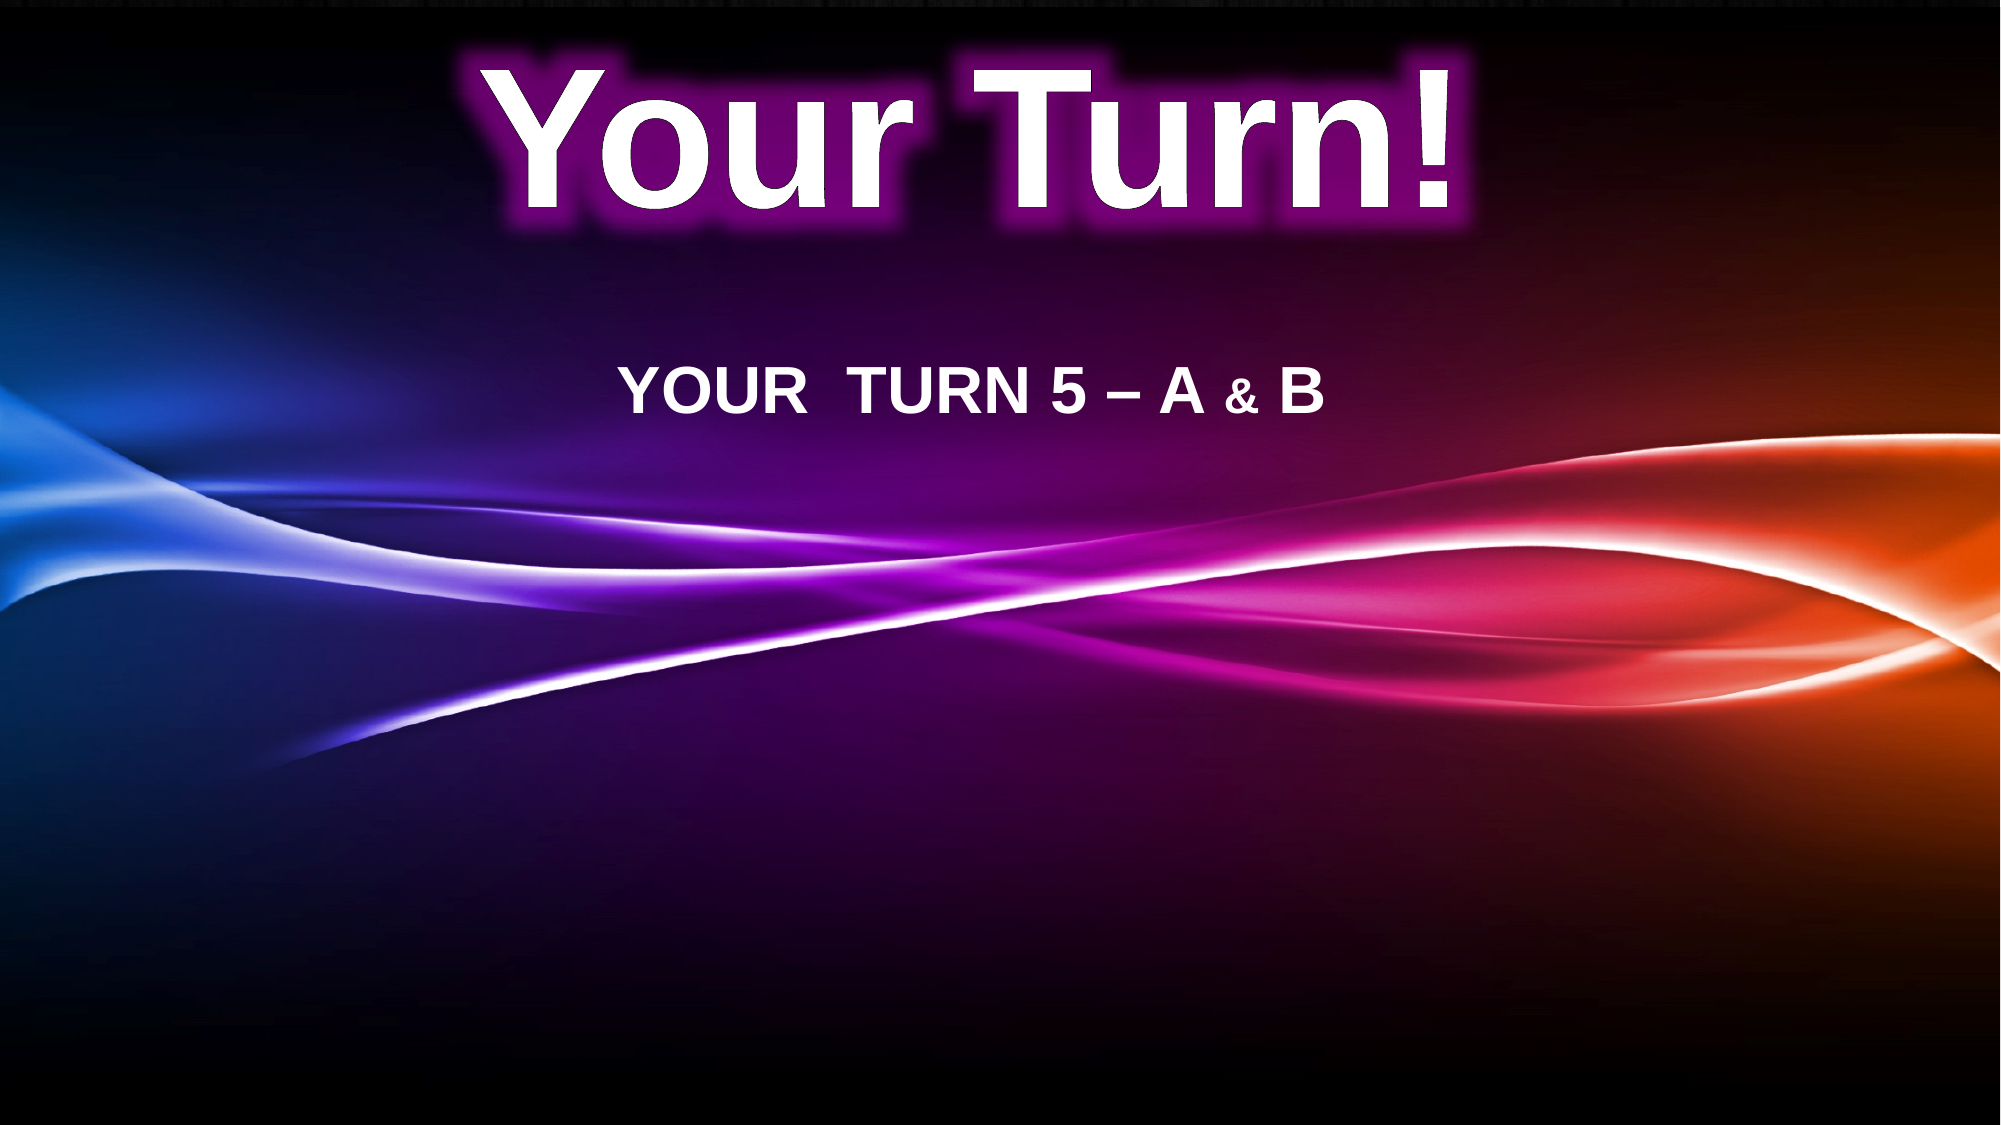

# Your  Turn 5 – a & b